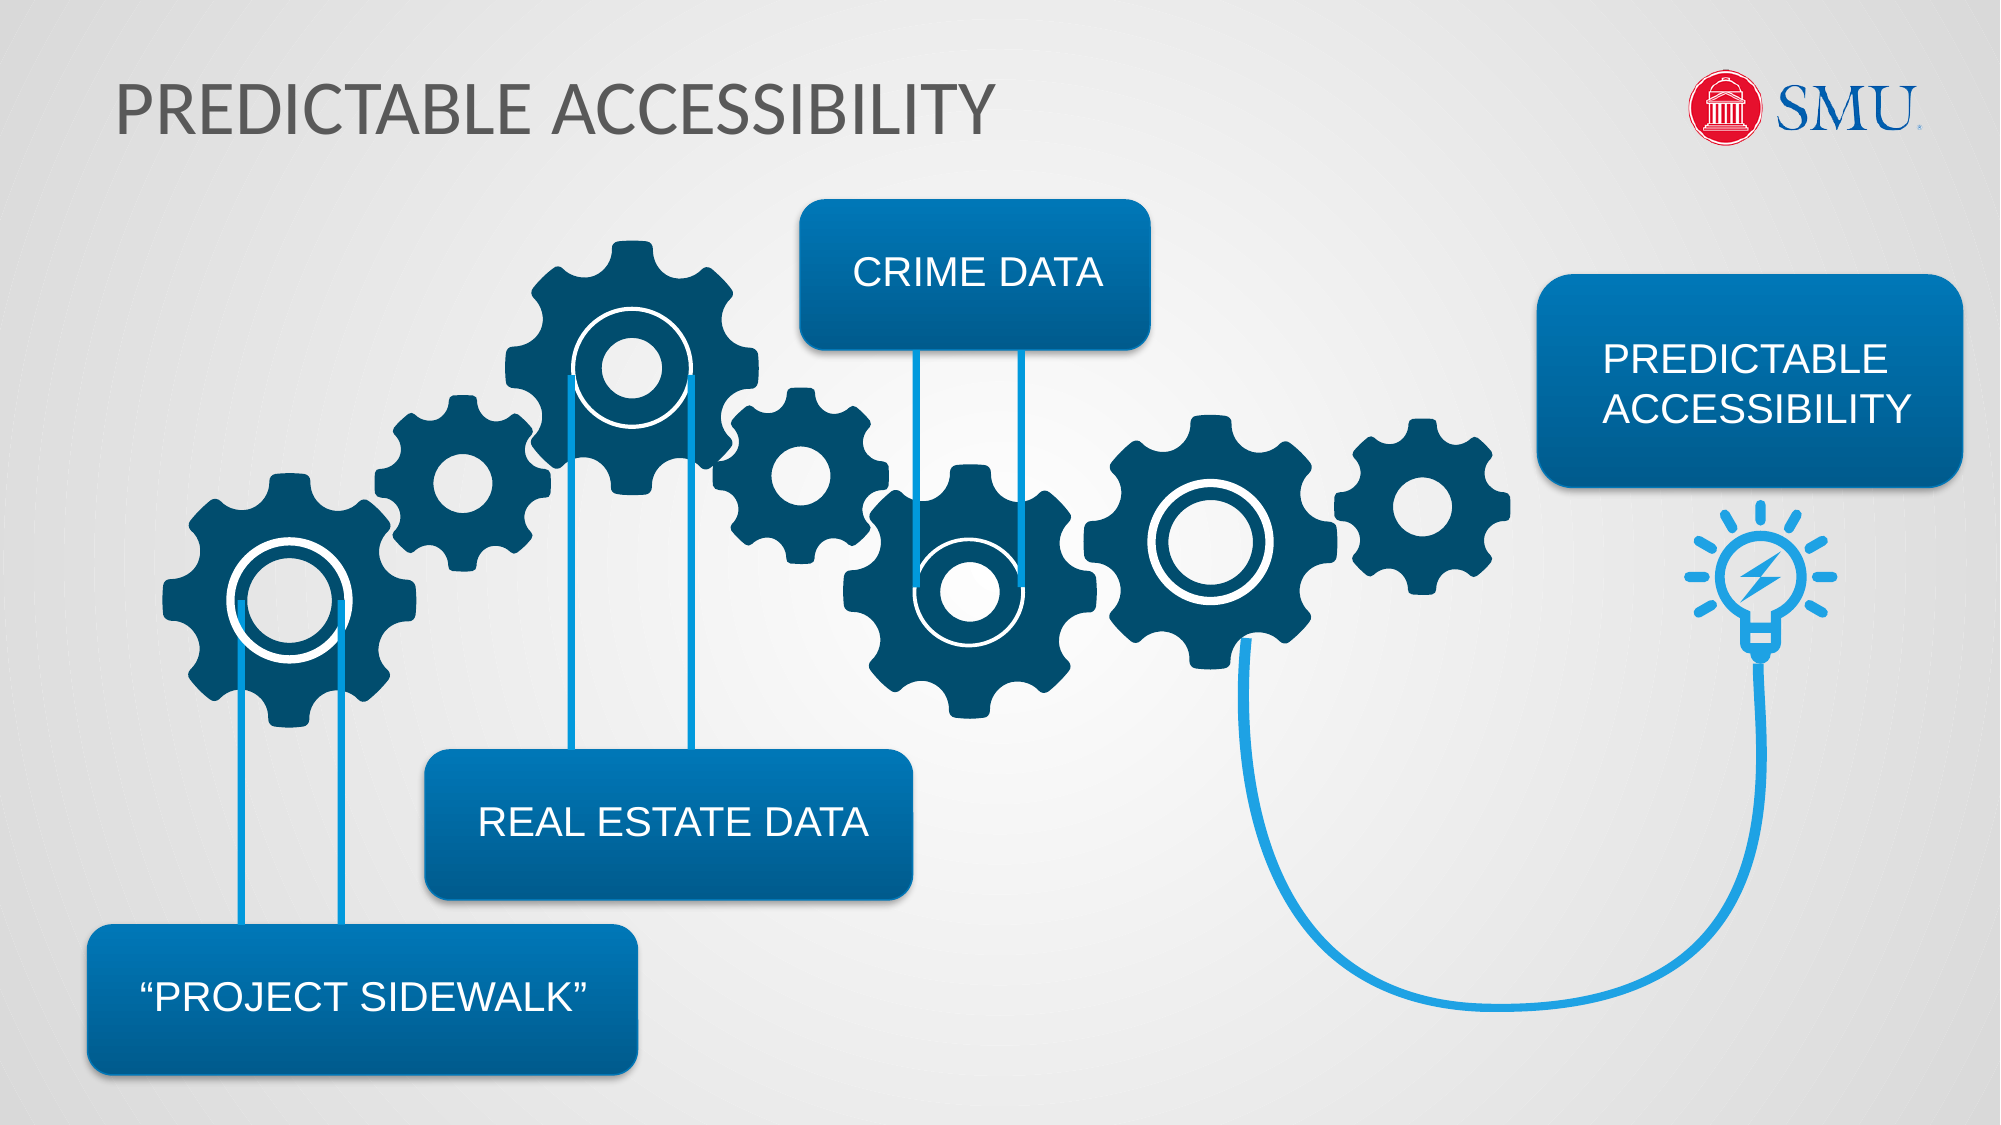

# PREDICTABLE ACCESSIBILITY

CRIME DATA

PREDICTABLE
ACCESSIBILITY

REAL ESTATE DATA

“PROJECT SIDEWALK”